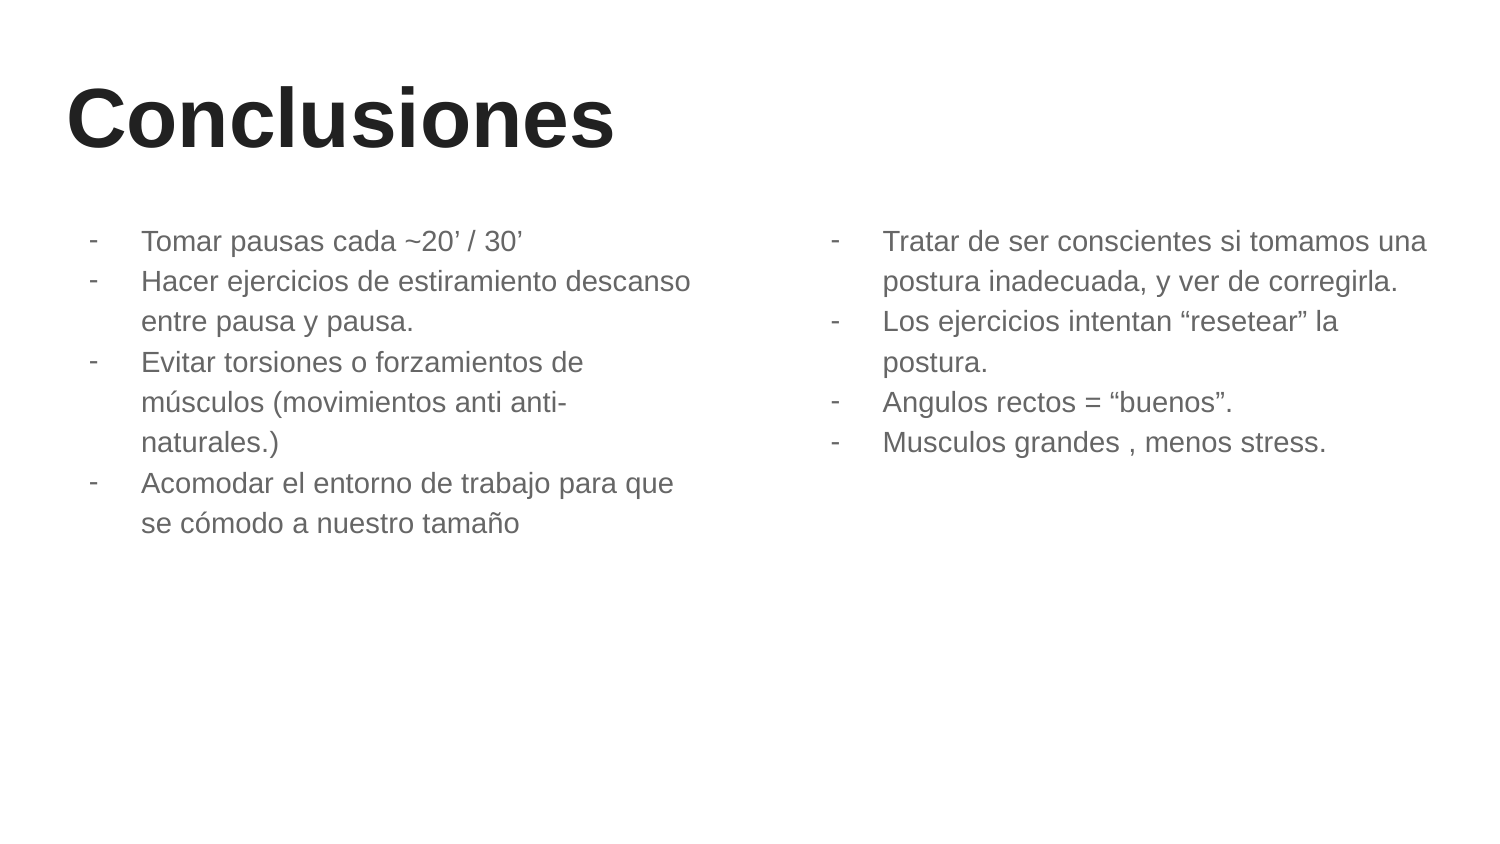

# Conclusiones
Tomar pausas cada ~20’ / 30’
Hacer ejercicios de estiramiento descanso entre pausa y pausa.
Evitar torsiones o forzamientos de músculos (movimientos anti anti-naturales.)
Acomodar el entorno de trabajo para que se cómodo a nuestro tamaño
Tratar de ser conscientes si tomamos una postura inadecuada, y ver de corregirla.
Los ejercicios intentan “resetear” la postura.
Angulos rectos = “buenos”.
Musculos grandes , menos stress.